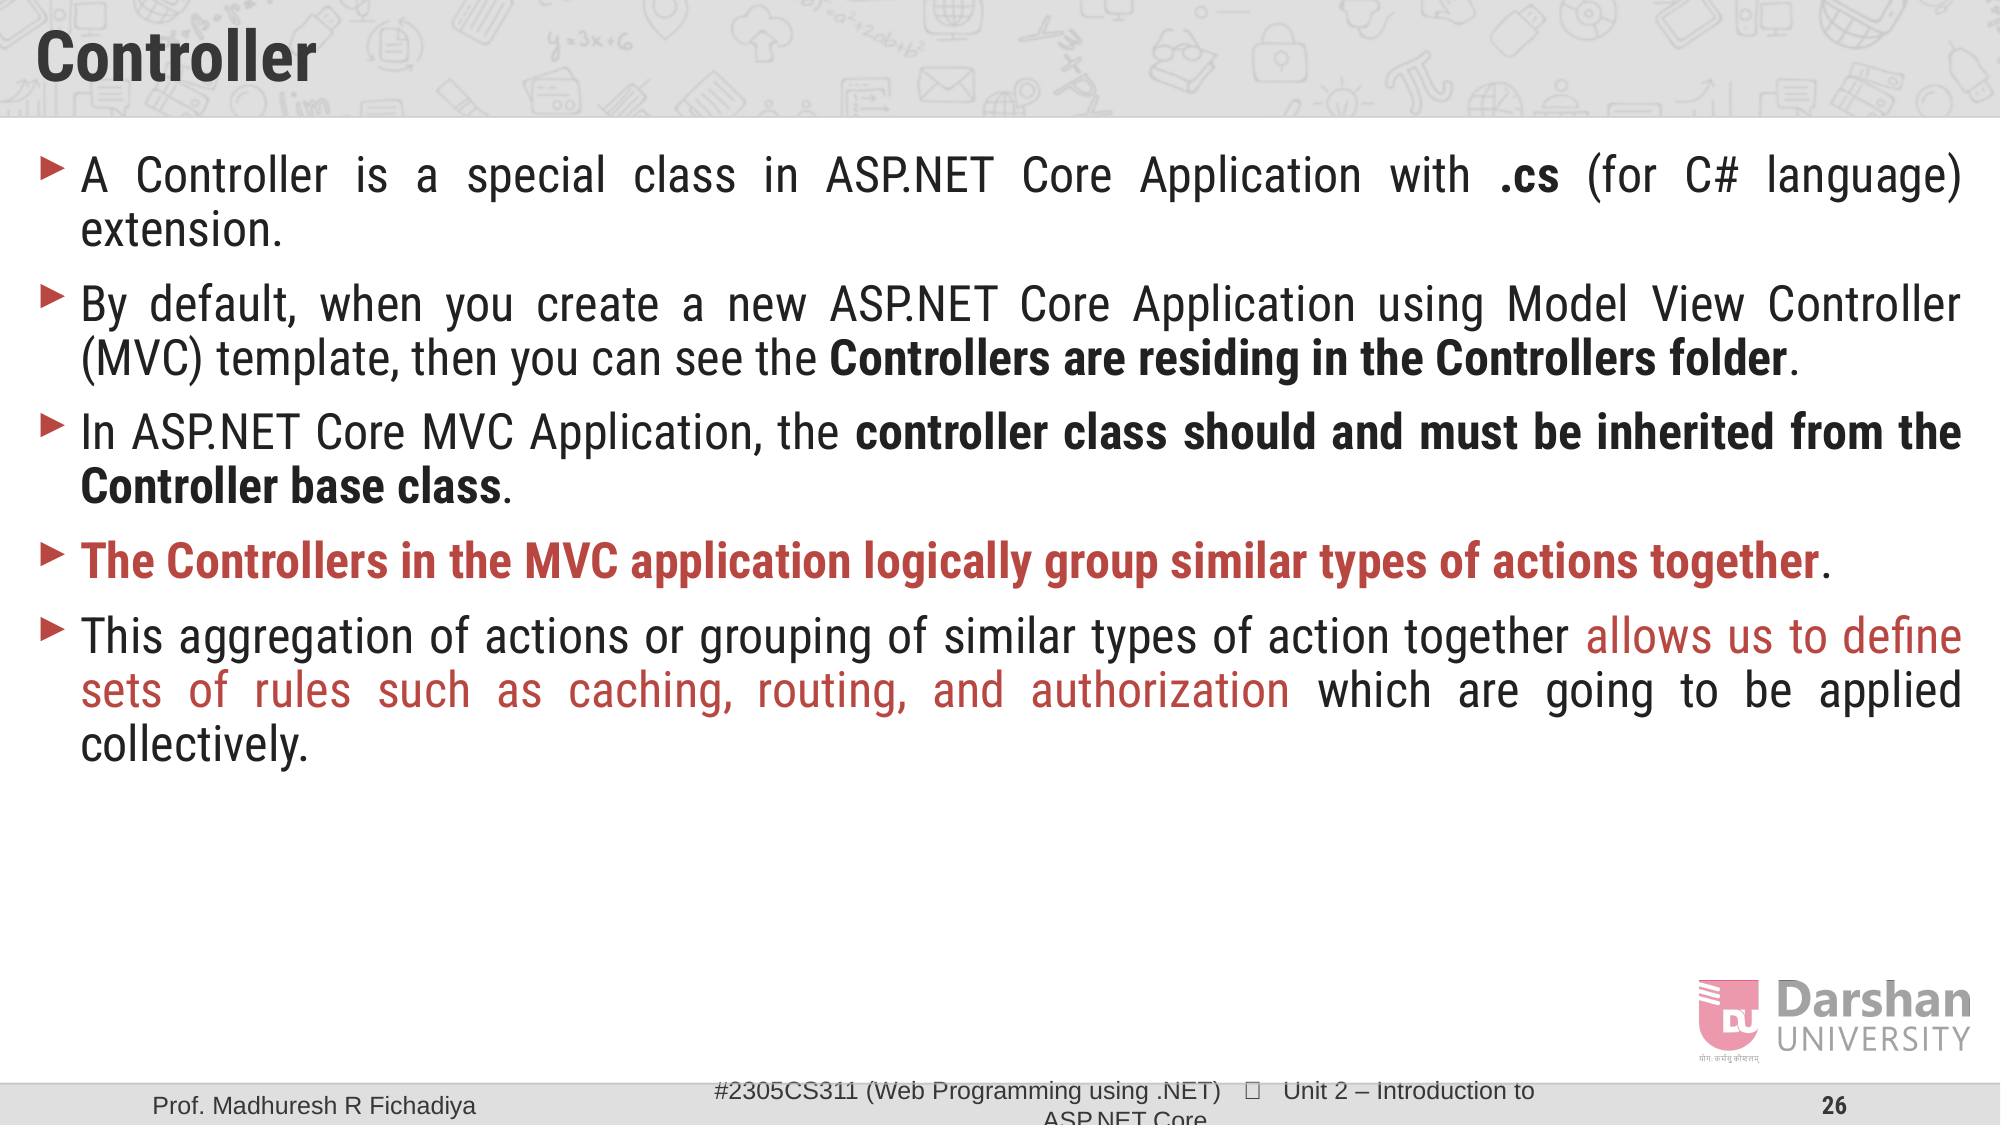

# Controller
A Controller is a special class in ASP.NET Core Application with .cs (for C# language) extension.
By default, when you create a new ASP.NET Core Application using Model View Controller (MVC) template, then you can see the Controllers are residing in the Controllers folder.
In ASP.NET Core MVC Application, the controller class should and must be inherited from the Controller base class.
The Controllers in the MVC application logically group similar types of actions together.
This aggregation of actions or grouping of similar types of action together allows us to define sets of rules such as caching, routing, and authorization which are going to be applied collectively.